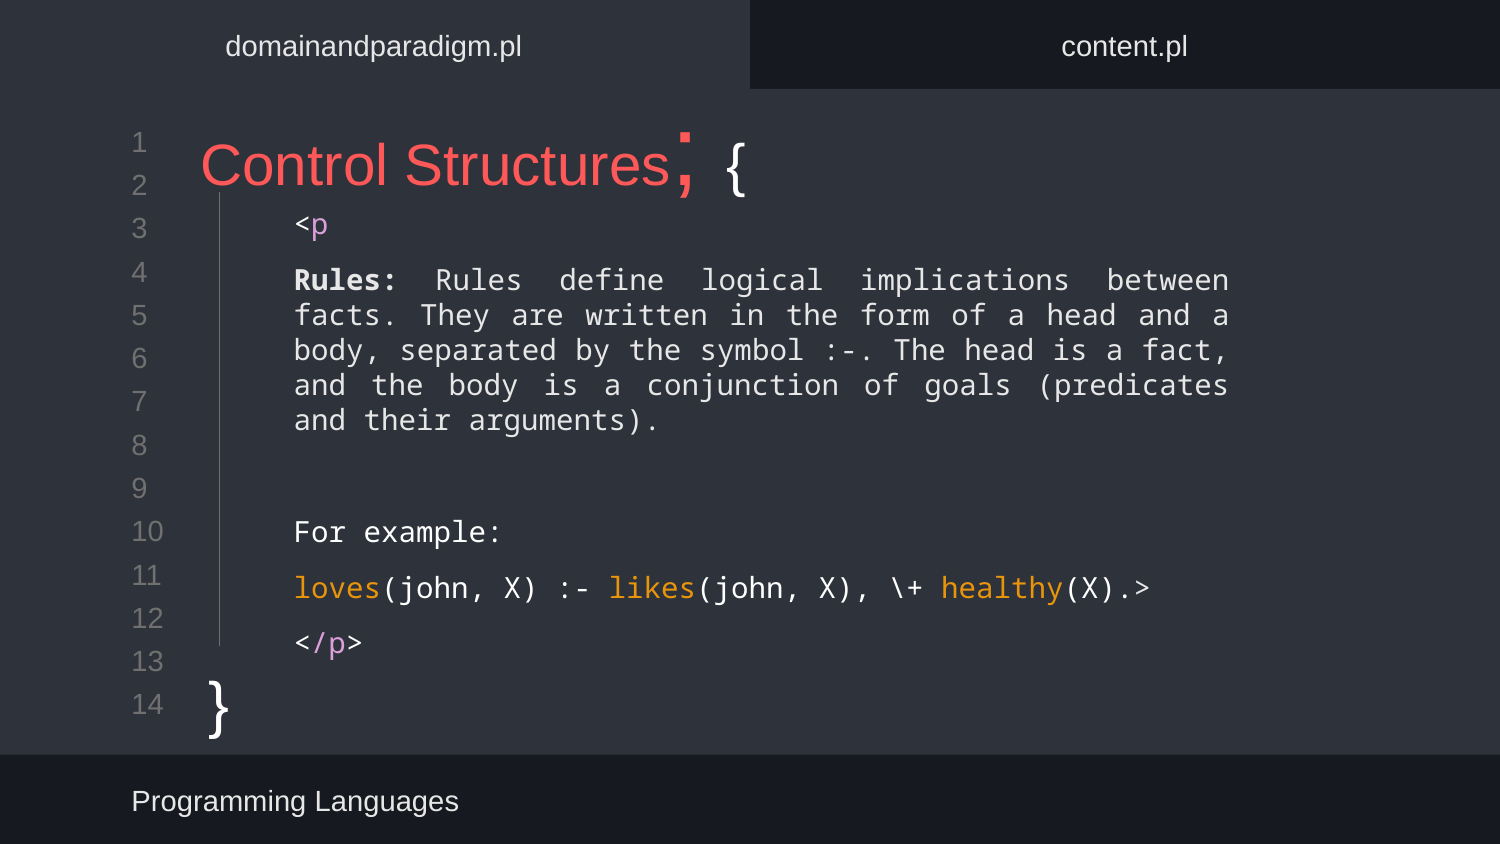

domainandparadigm.pl
content.pl
# Control Structures; {
}
<p
Rules: Rules define logical implications between facts. They are written in the form of a head and a body, separated by the symbol :-. The head is a fact, and the body is a conjunction of goals (predicates and their arguments).

For example:
loves(john, X) :- likes(john, X), \+ healthy(X).>
</p>

Programming Languages